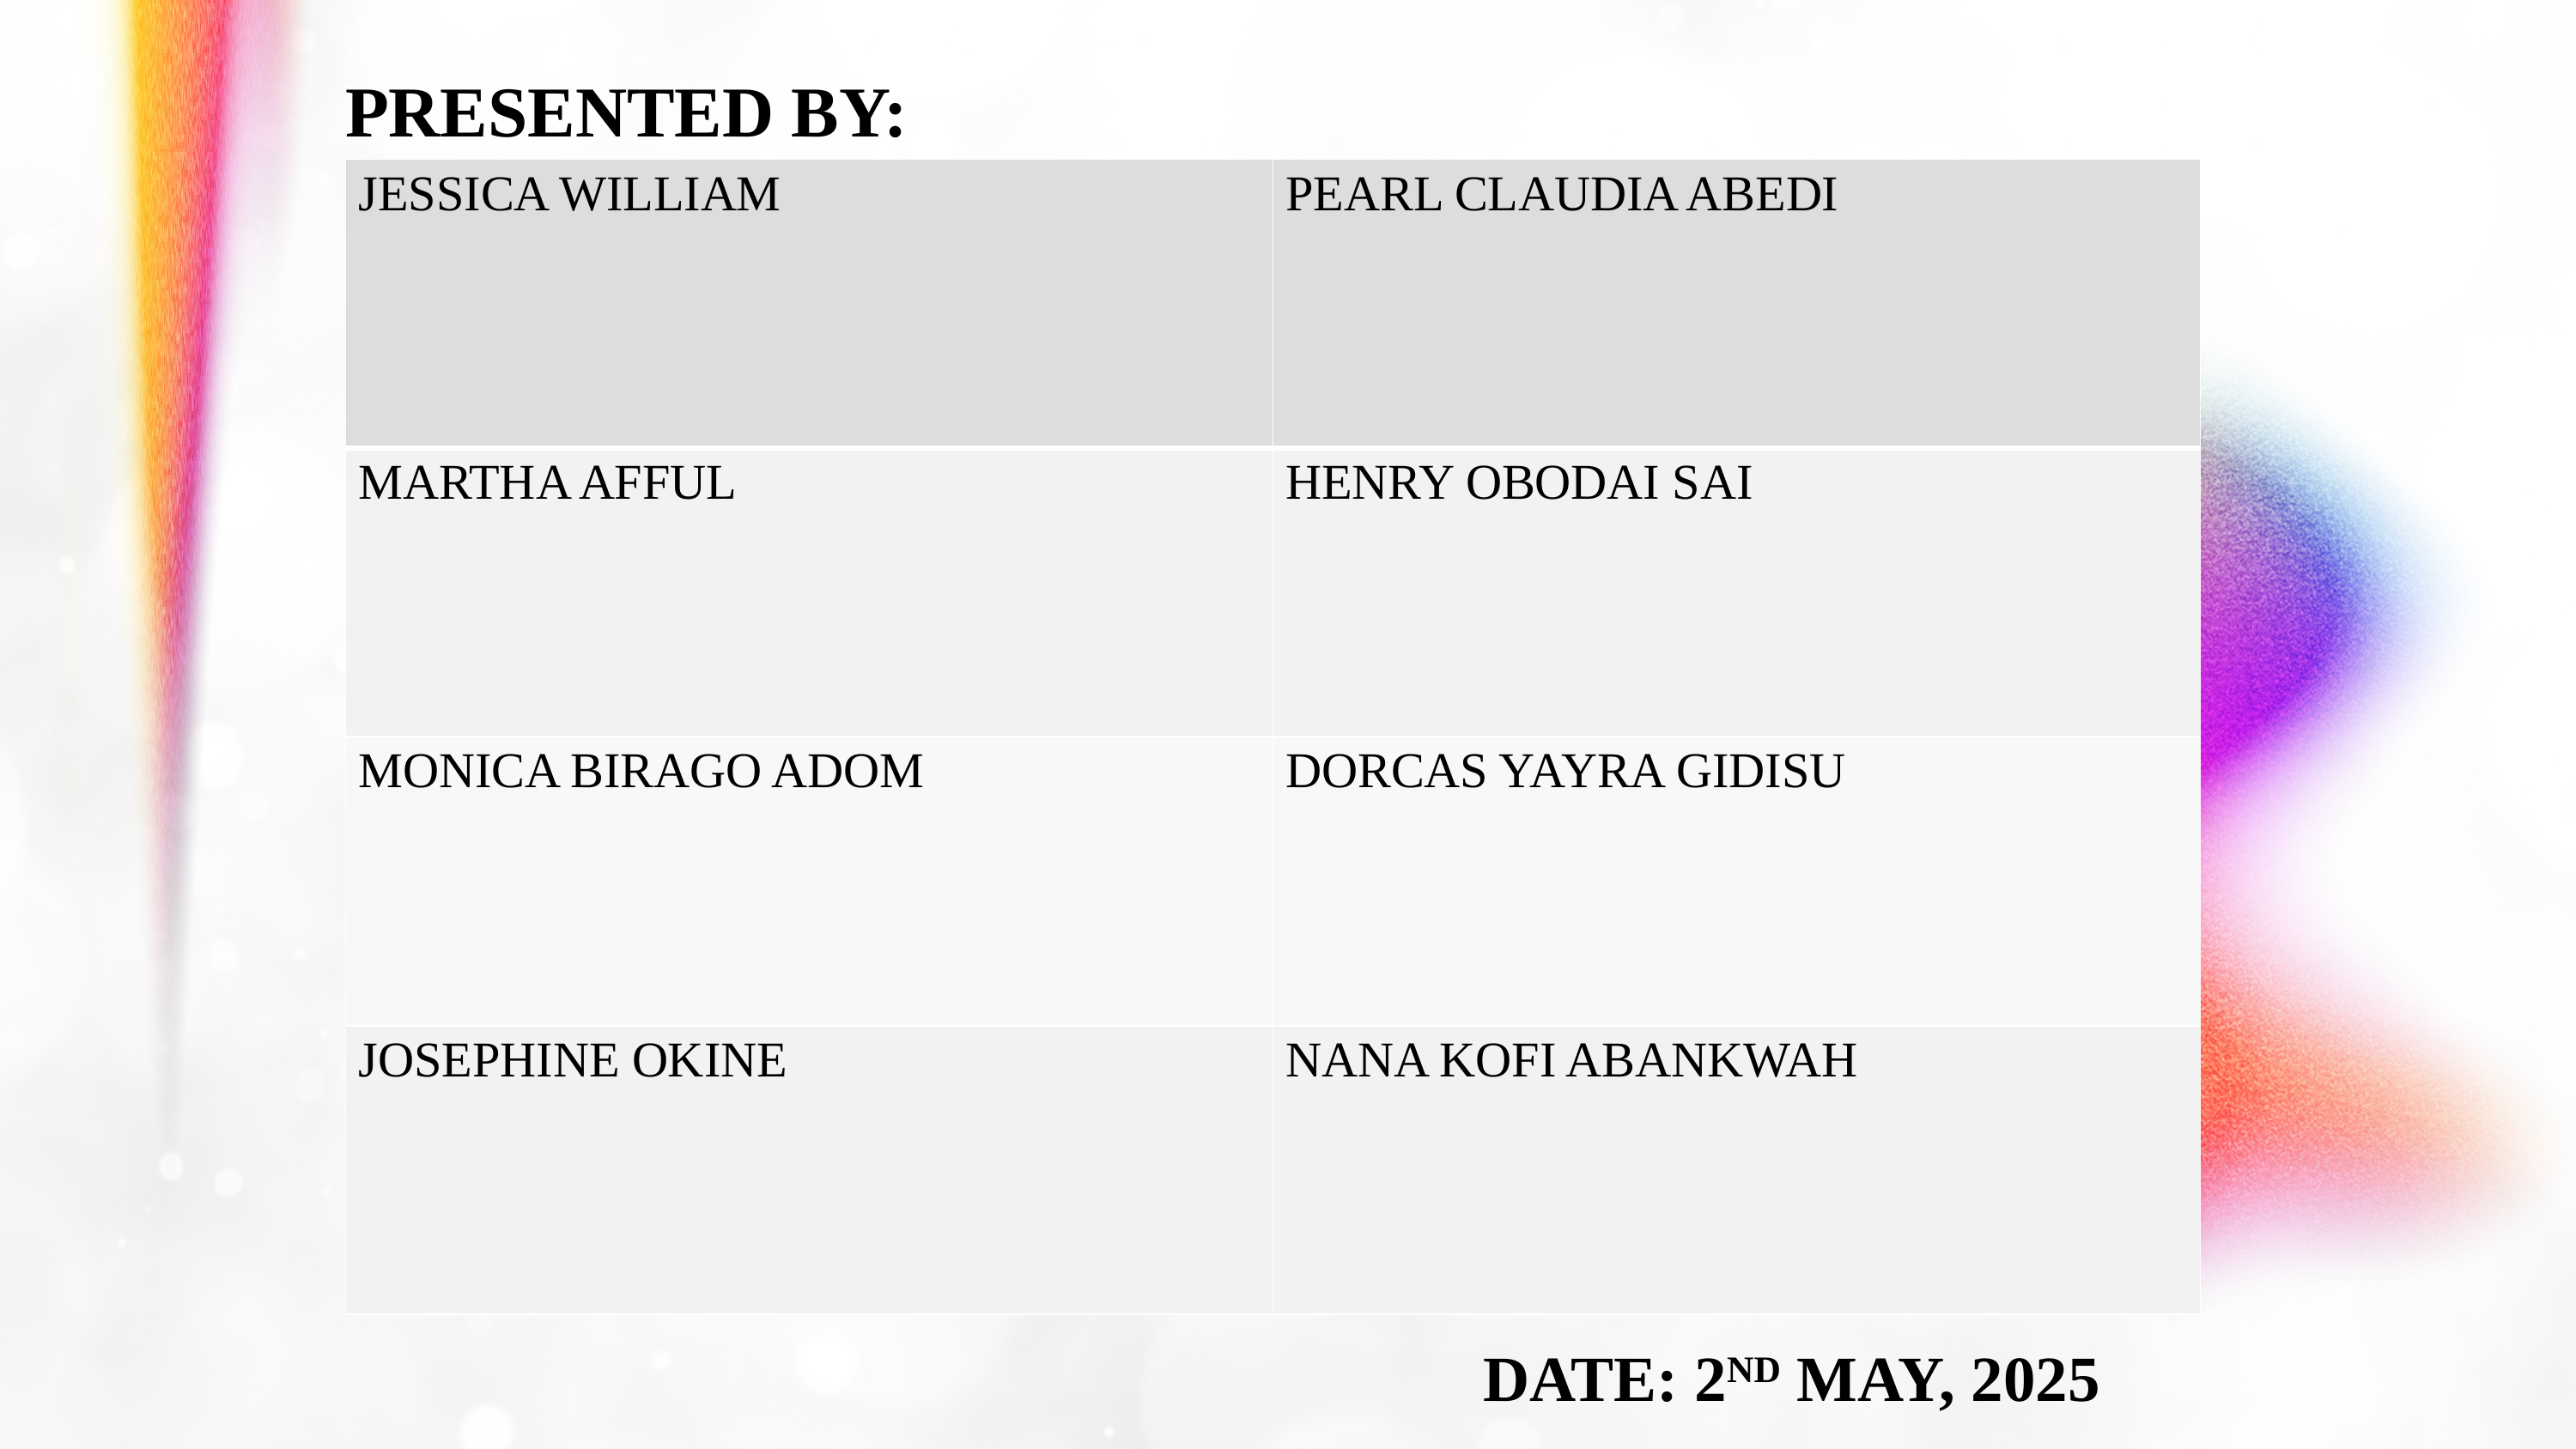

PRESENTED BY:
| JESSICA WILLIAM | PEARL CLAUDIA ABEDI |
| --- | --- |
| MARTHA AFFUL | HENRY OBODAI SAI |
| MONICA BIRAGO ADOM | DORCAS YAYRA GIDISU |
| JOSEPHINE OKINE | NANA KOFI ABANKWAH |

DATE: 2ND MAY, 2025